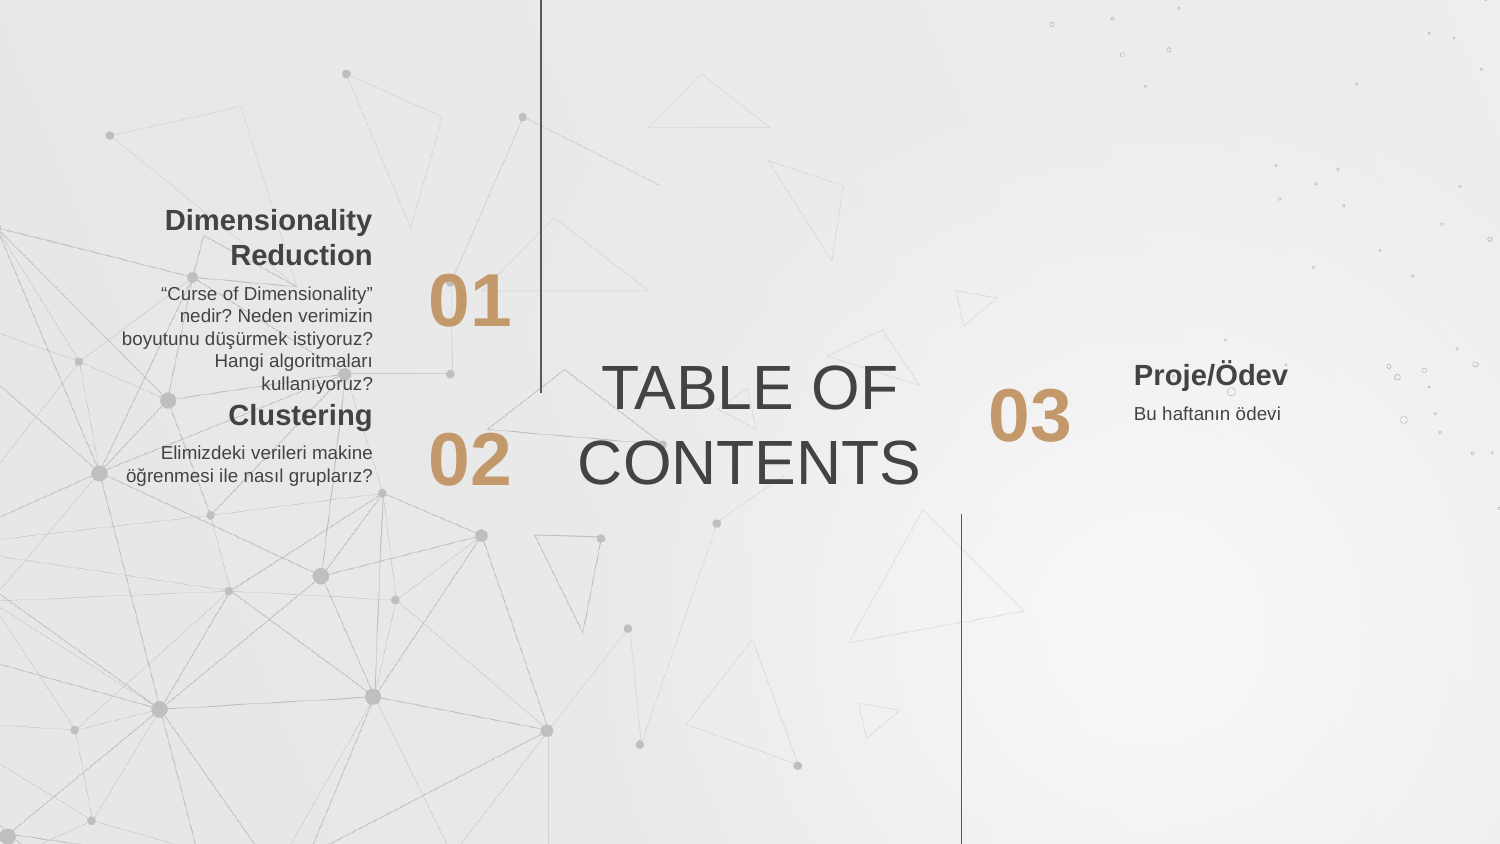

Dimensionality Reduction
01
“Curse of Dimensionality” nedir? Neden verimizin boyutunu düşürmek istiyoruz? Hangi algoritmaları kullanıyoruz?
Proje/Ödev
# TABLE OF CONTENTS
Clustering
03
Bu haftanın ödevi
02
Elimizdeki verileri makine öğrenmesi ile nasıl gruplarız?